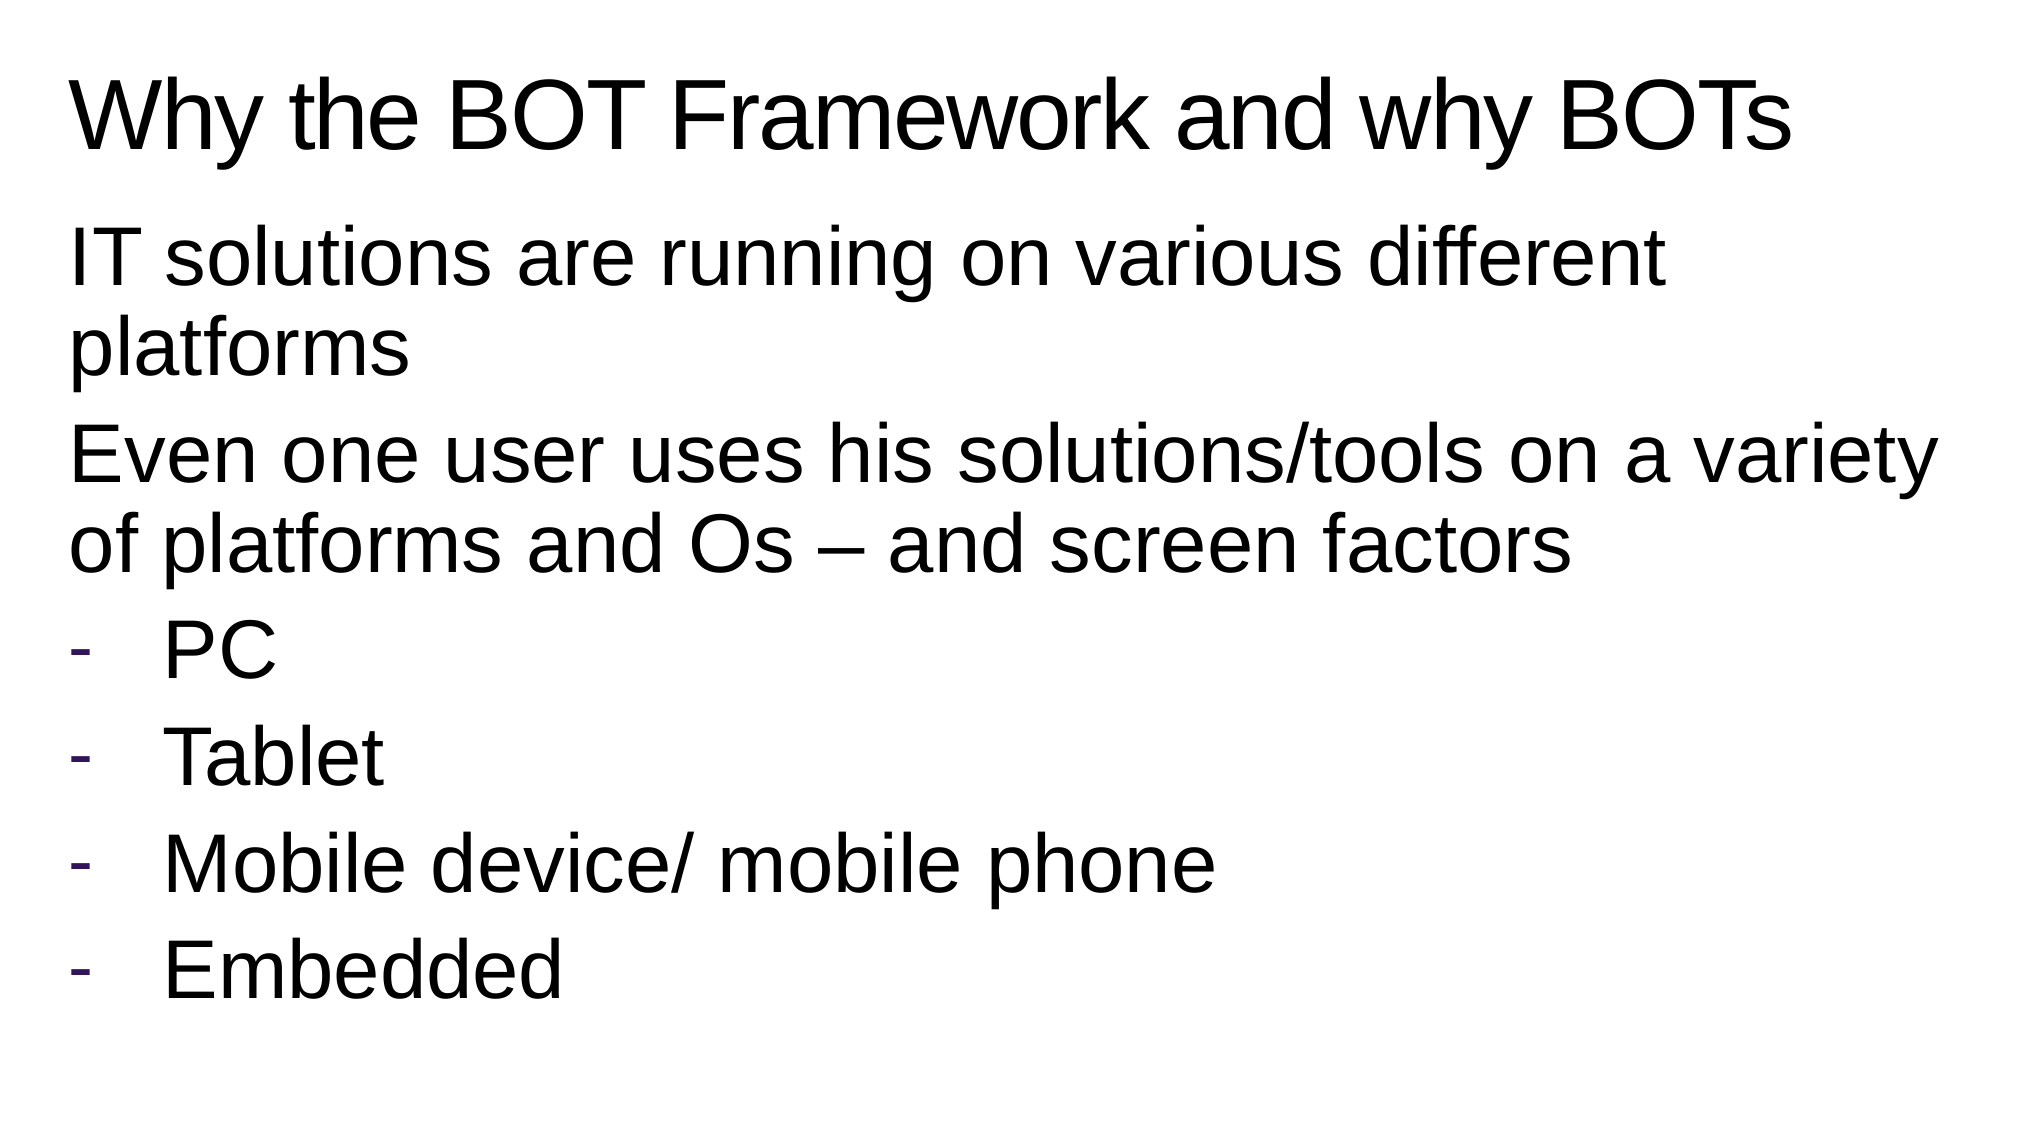

# Why the BOT Framework and why BOTs
IT solutions are running on various different platforms
Even one user uses his solutions/tools on a variety of platforms and Os – and screen factors
PC
Tablet
Mobile device/ mobile phone
Embedded